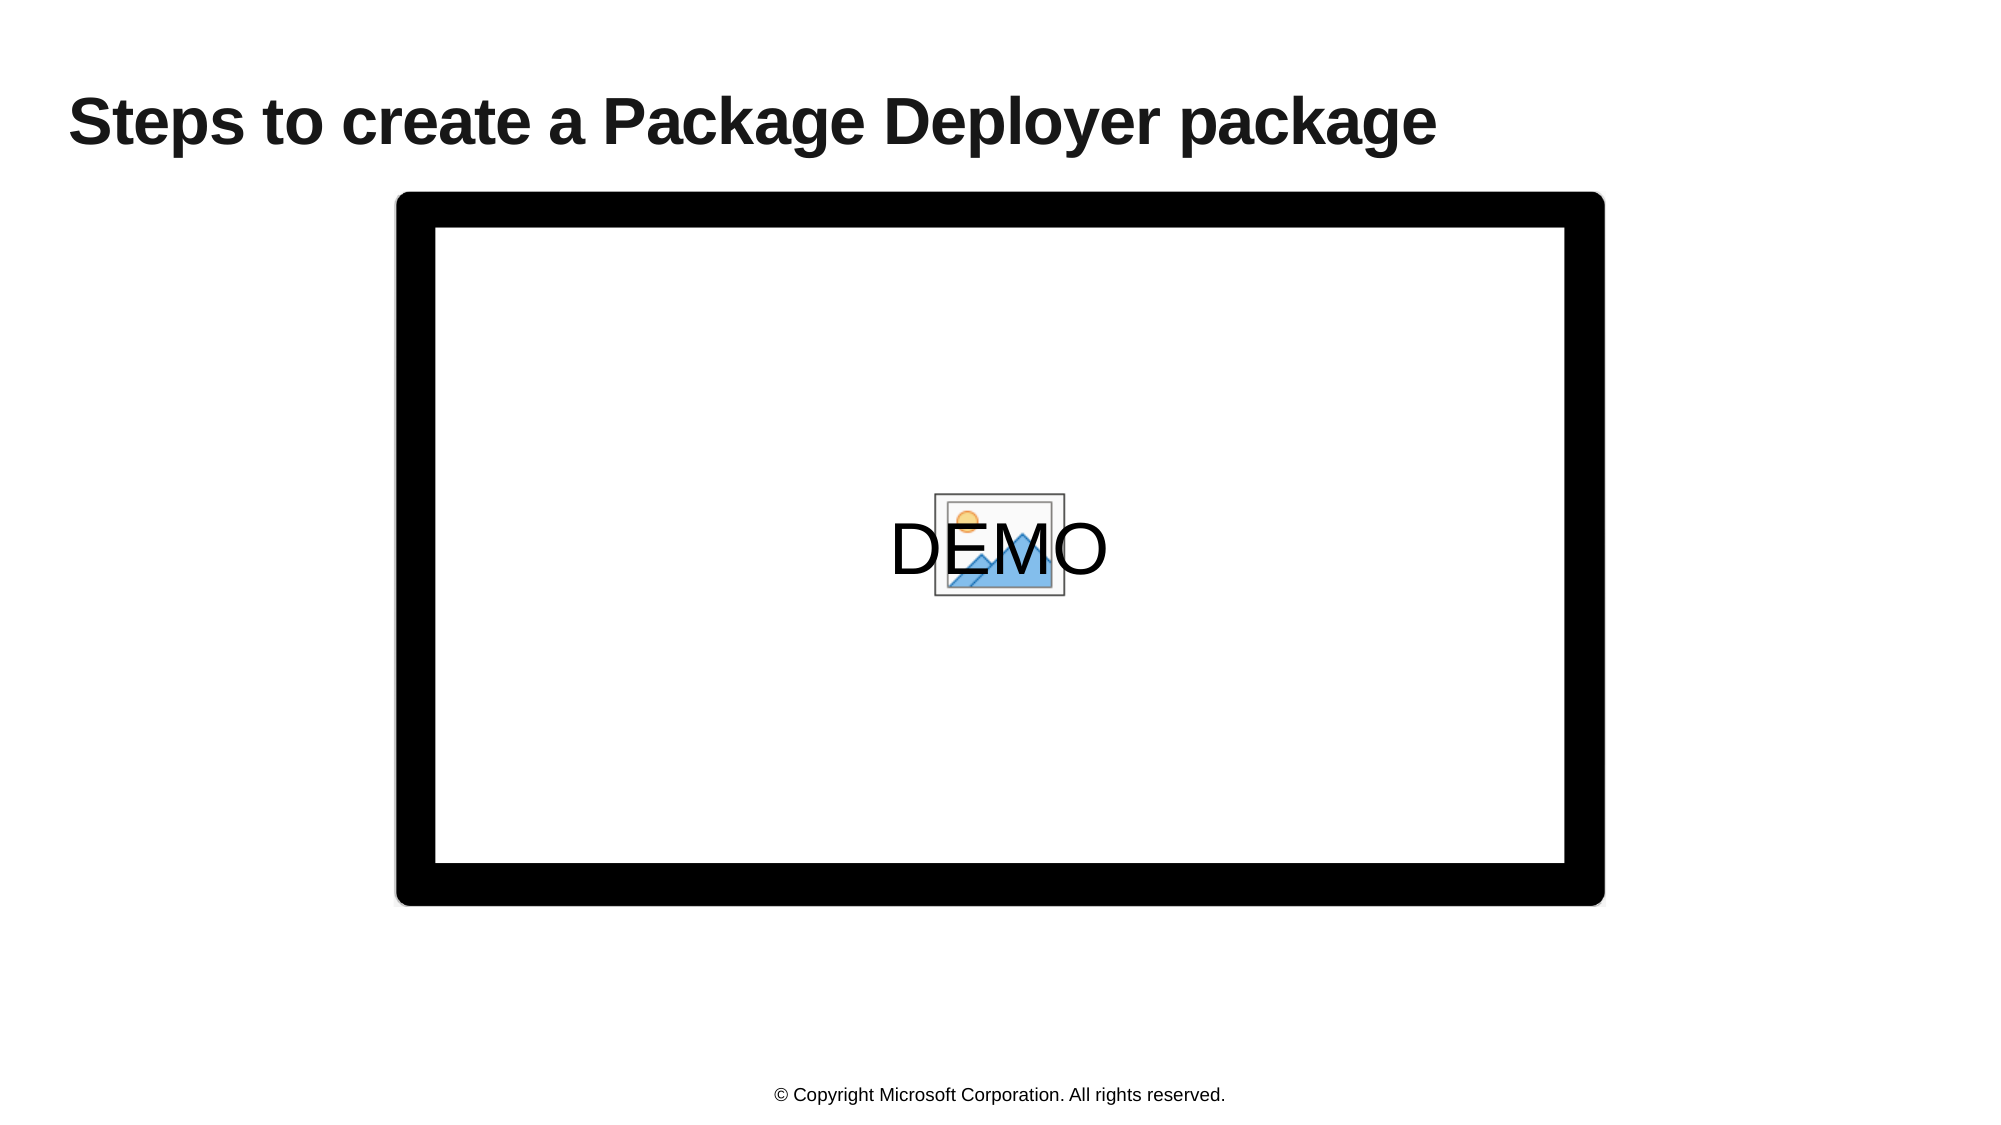

# Steps to create a Package Deployer package